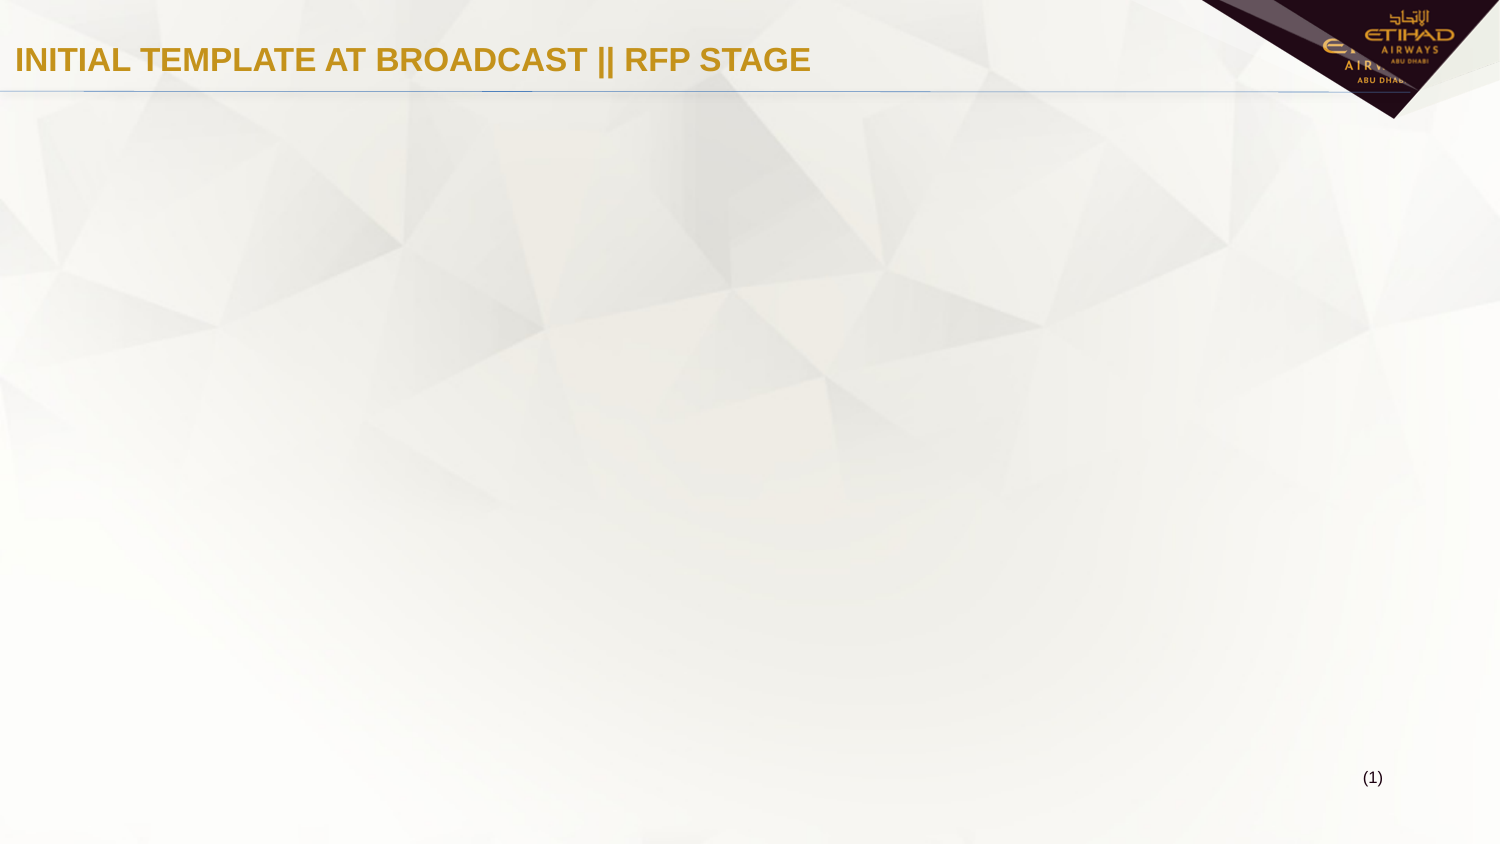

INITIAL TEMPLATE AT BROADCAST || RFP STAGE